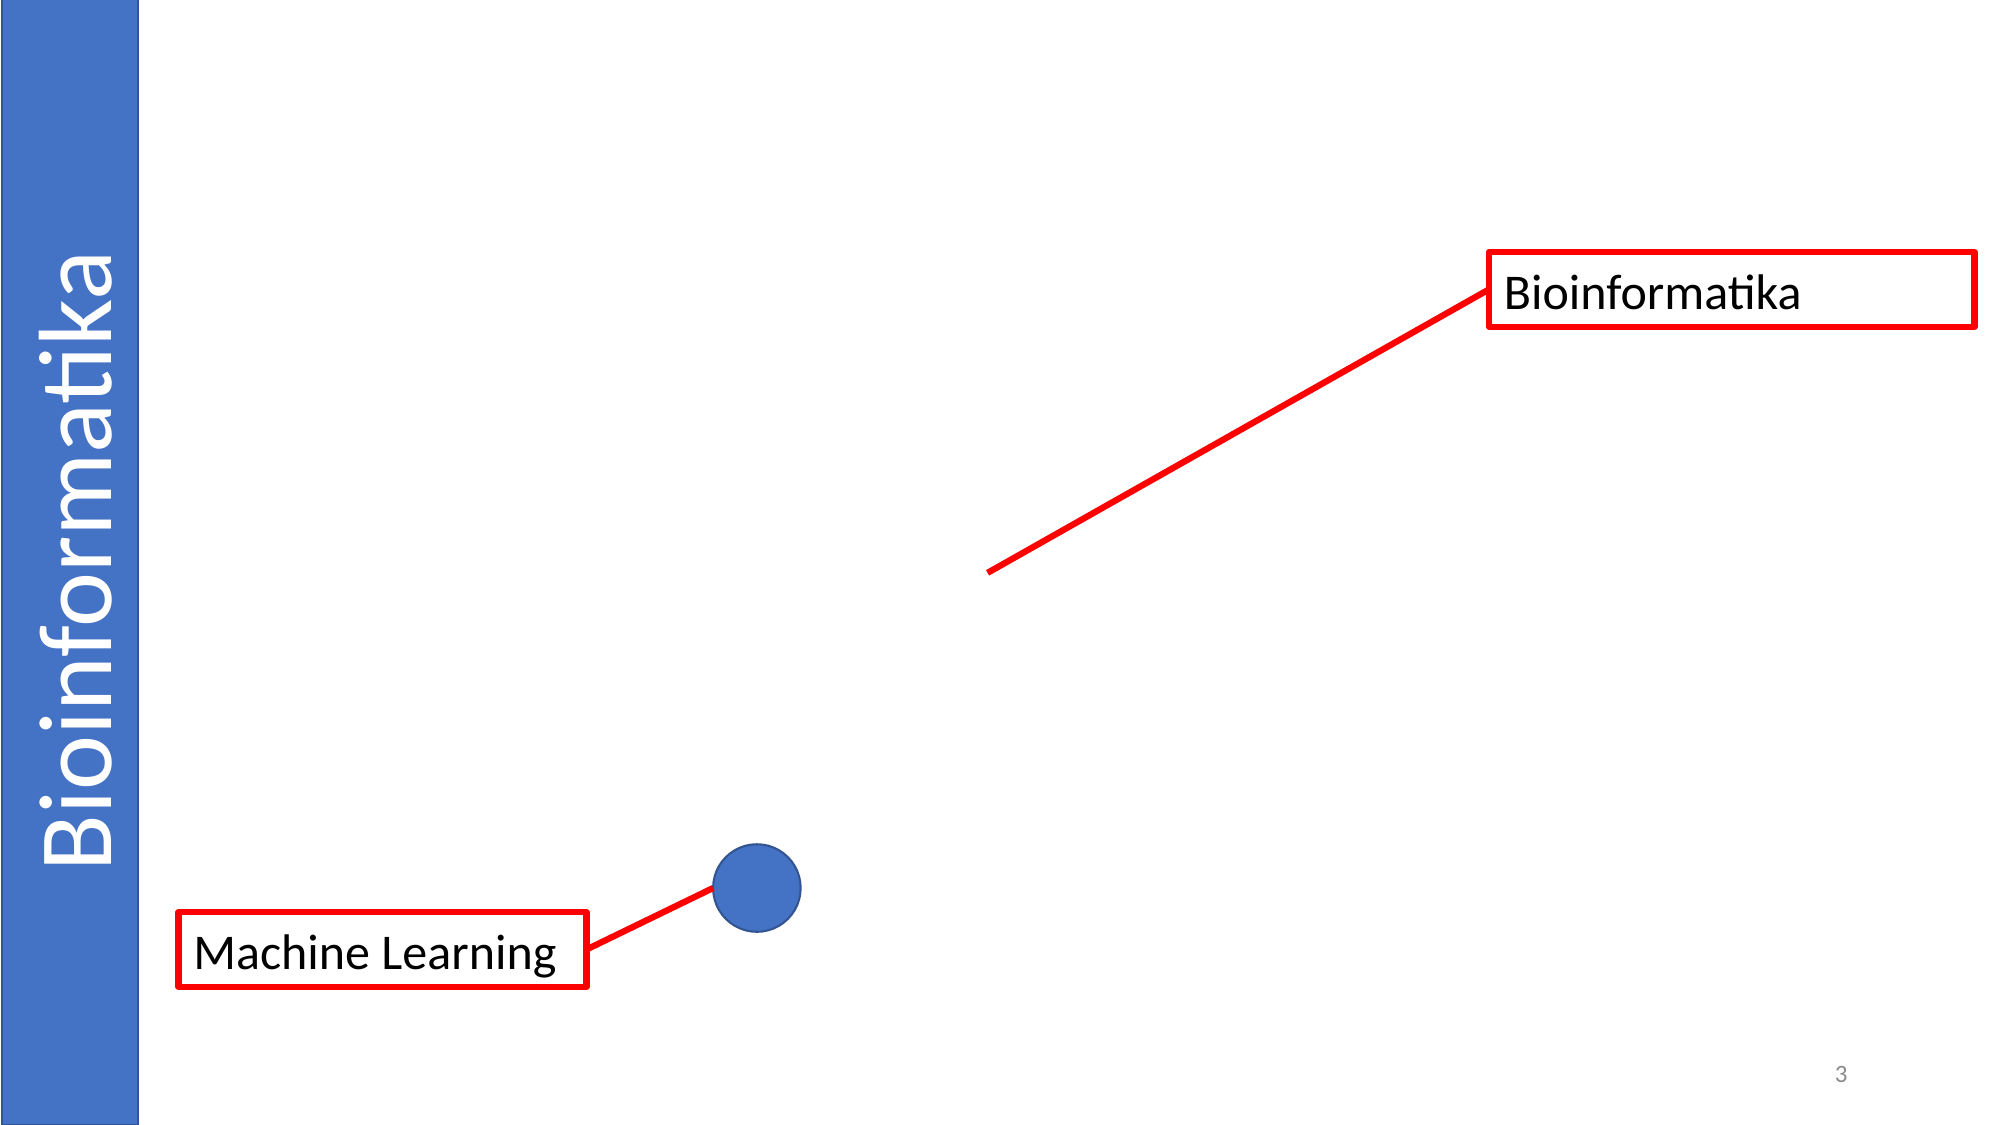

Kimia
Biologi
Bioinformatika
Bioinformatika

Informatika
Statistika

Machine Learning
3